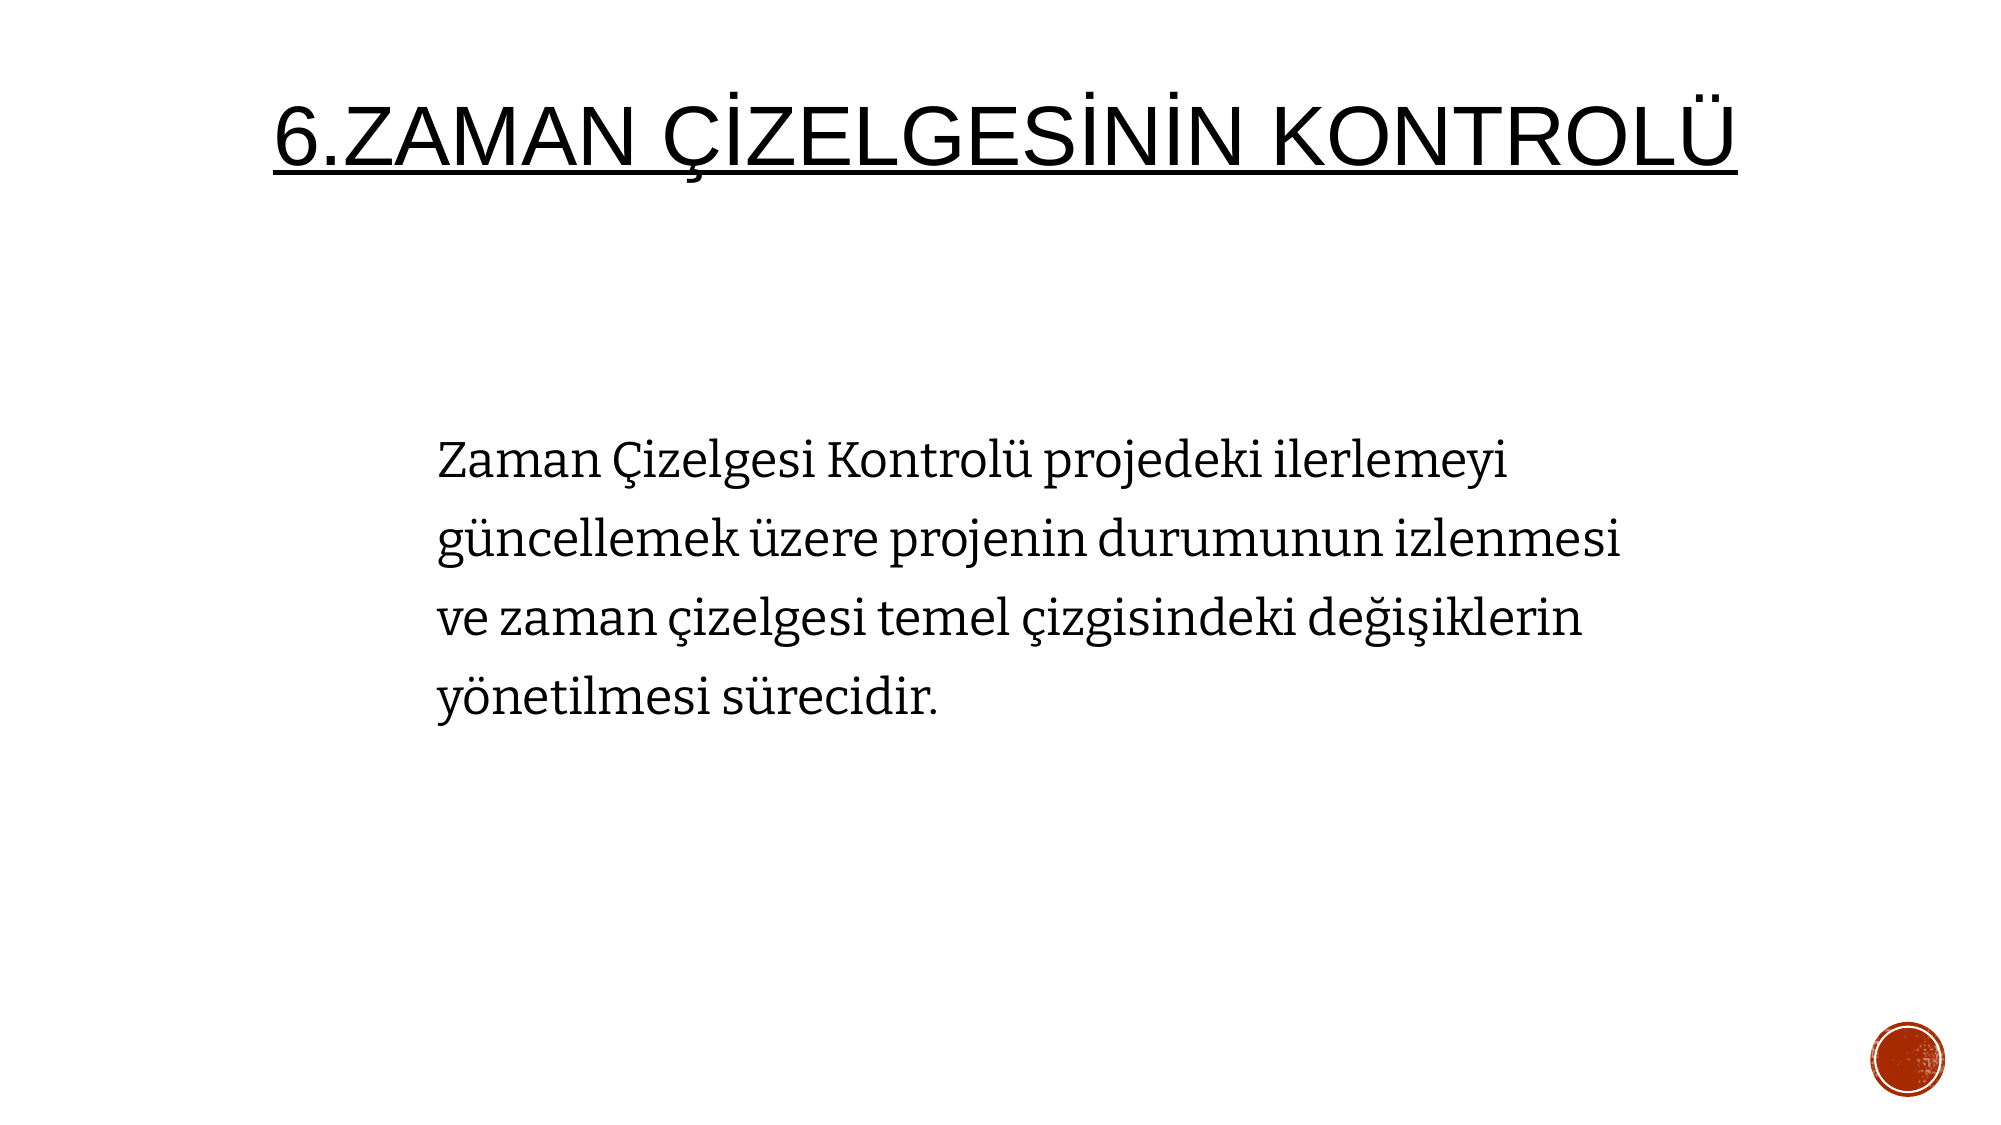

# 6.Zaman Çizelgesinin Kontrolü
Zaman Çizelgesi Kontrolü projedeki ilerlemeyi
güncellemek üzere projenin durumunun izlenmesi
ve zaman çizelgesi temel çizgisindeki değişiklerin
yönetilmesi sürecidir.